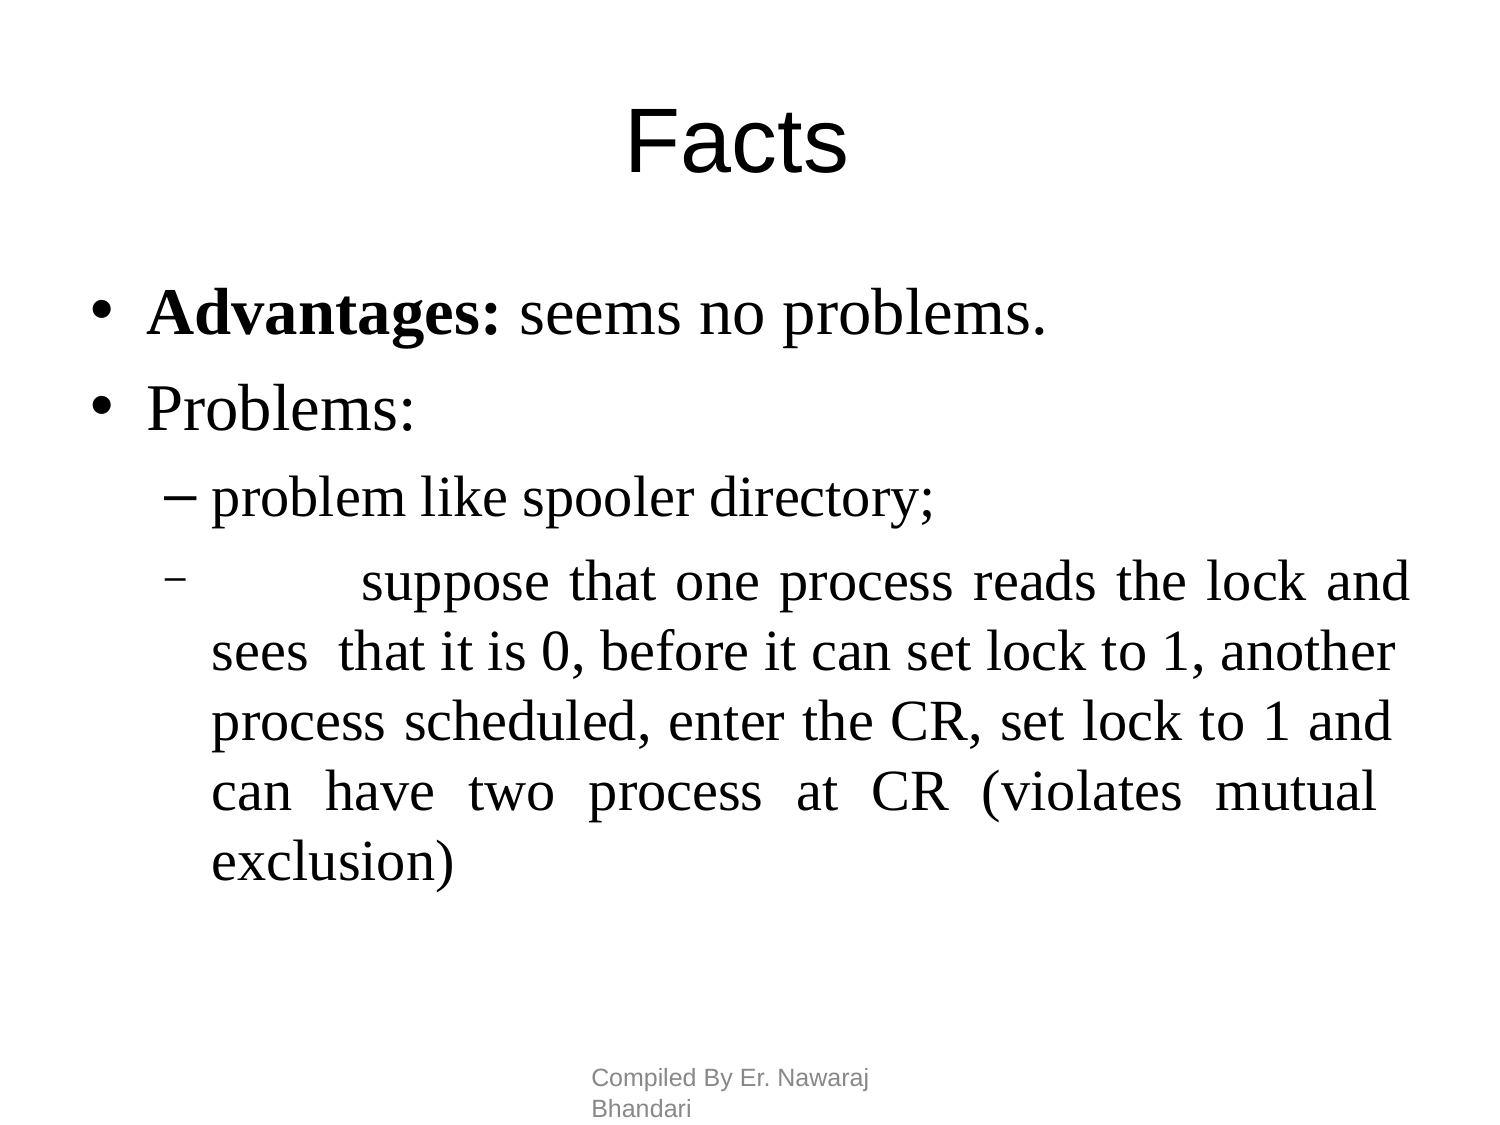

# Facts
Advantages: seems no problems.
Problems:
problem like spooler directory;
	suppose that one process reads the lock and sees  that it is 0, before it can set lock to 1, another  process scheduled, enter the CR, set lock to 1 and  can have two process at CR (violates mutual  exclusion)
Compiled By Er. Nawaraj Bhandari